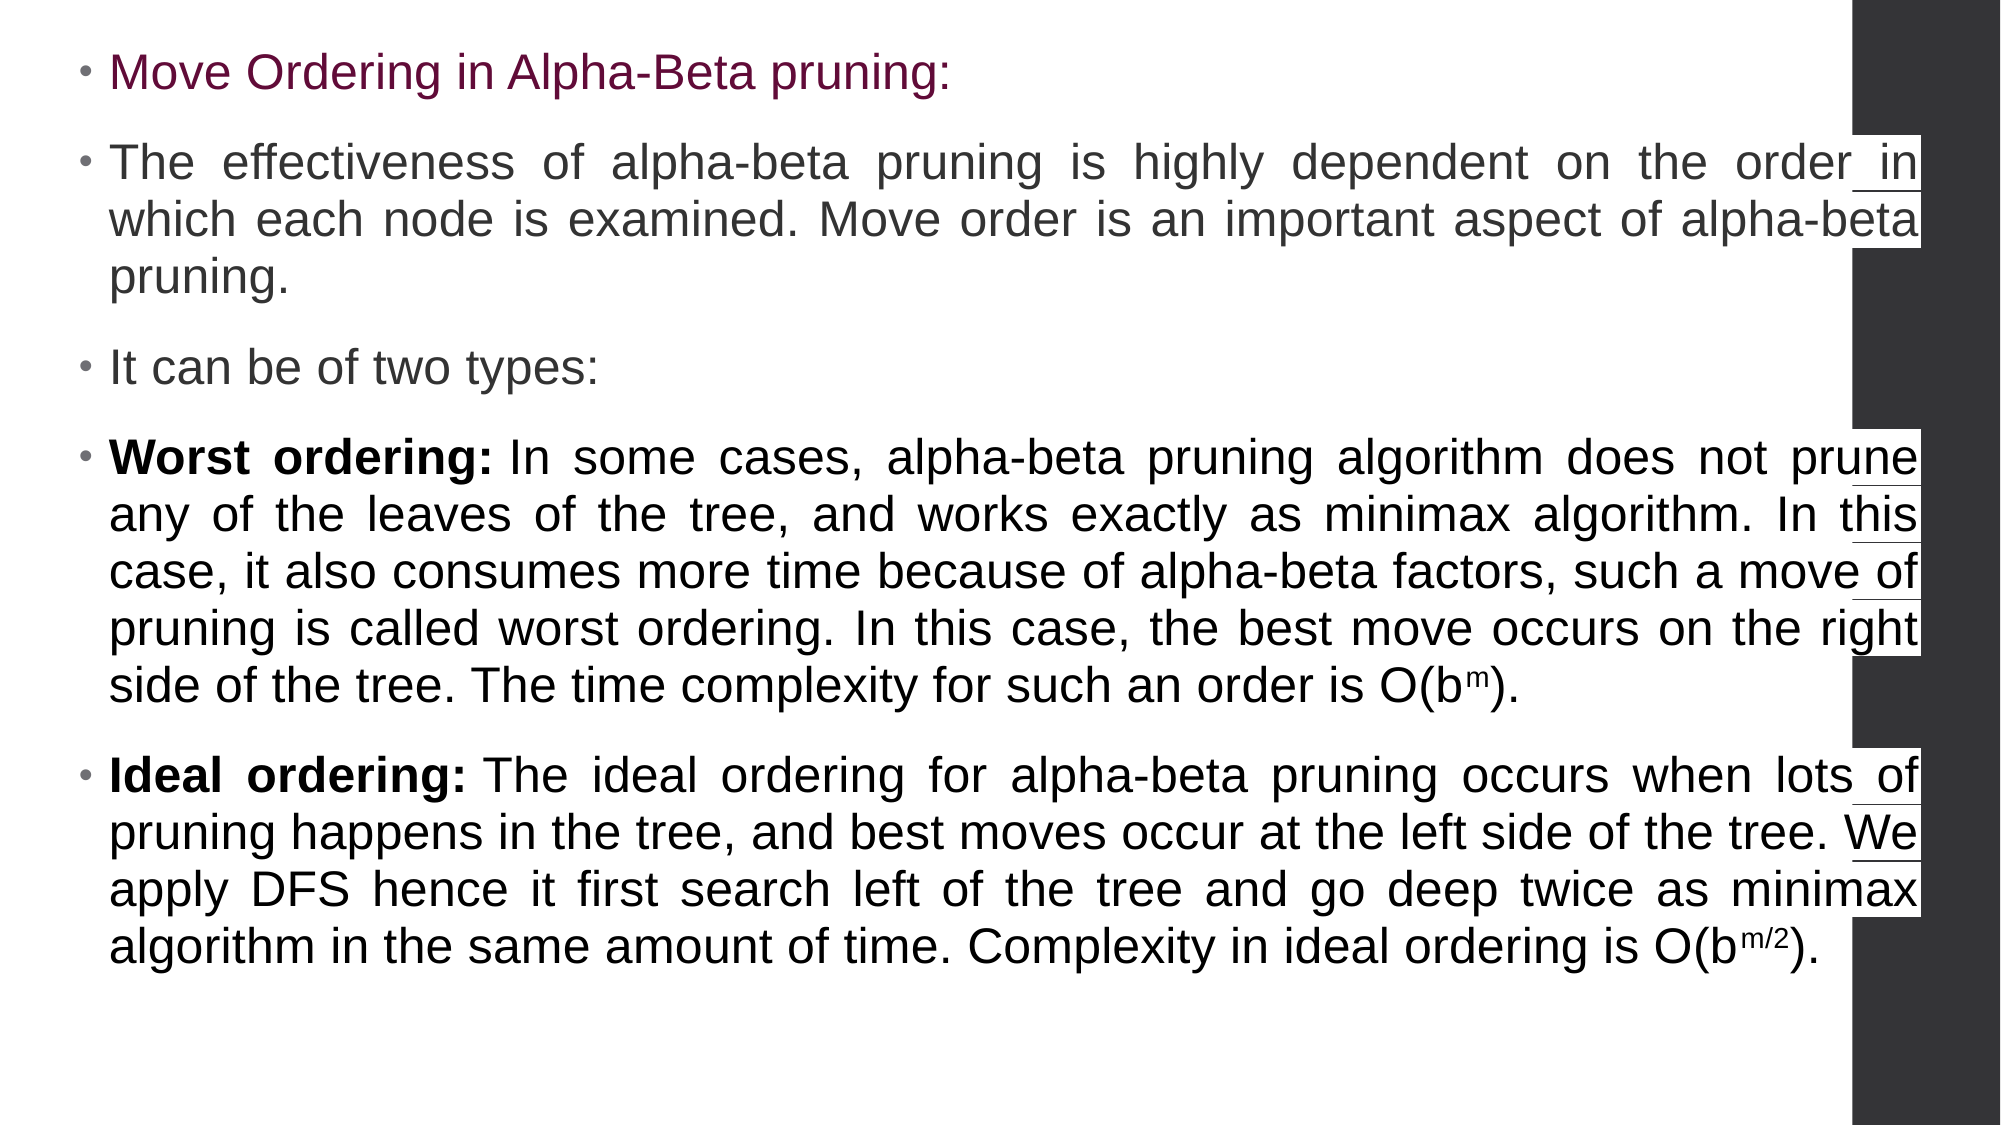

Move Ordering in Alpha-Beta pruning:
The effectiveness of alpha-beta pruning is highly dependent on the order in which each node is examined. Move order is an important aspect of alpha-beta pruning.
It can be of two types:
Worst ordering: In some cases, alpha-beta pruning algorithm does not prune any of the leaves of the tree, and works exactly as minimax algorithm. In this case, it also consumes more time because of alpha-beta factors, such a move of pruning is called worst ordering. In this case, the best move occurs on the right side of the tree. The time complexity for such an order is O(bm).
Ideal ordering: The ideal ordering for alpha-beta pruning occurs when lots of pruning happens in the tree, and best moves occur at the left side of the tree. We apply DFS hence it first search left of the tree and go deep twice as minimax algorithm in the same amount of time. Complexity in ideal ordering is O(bm/2).